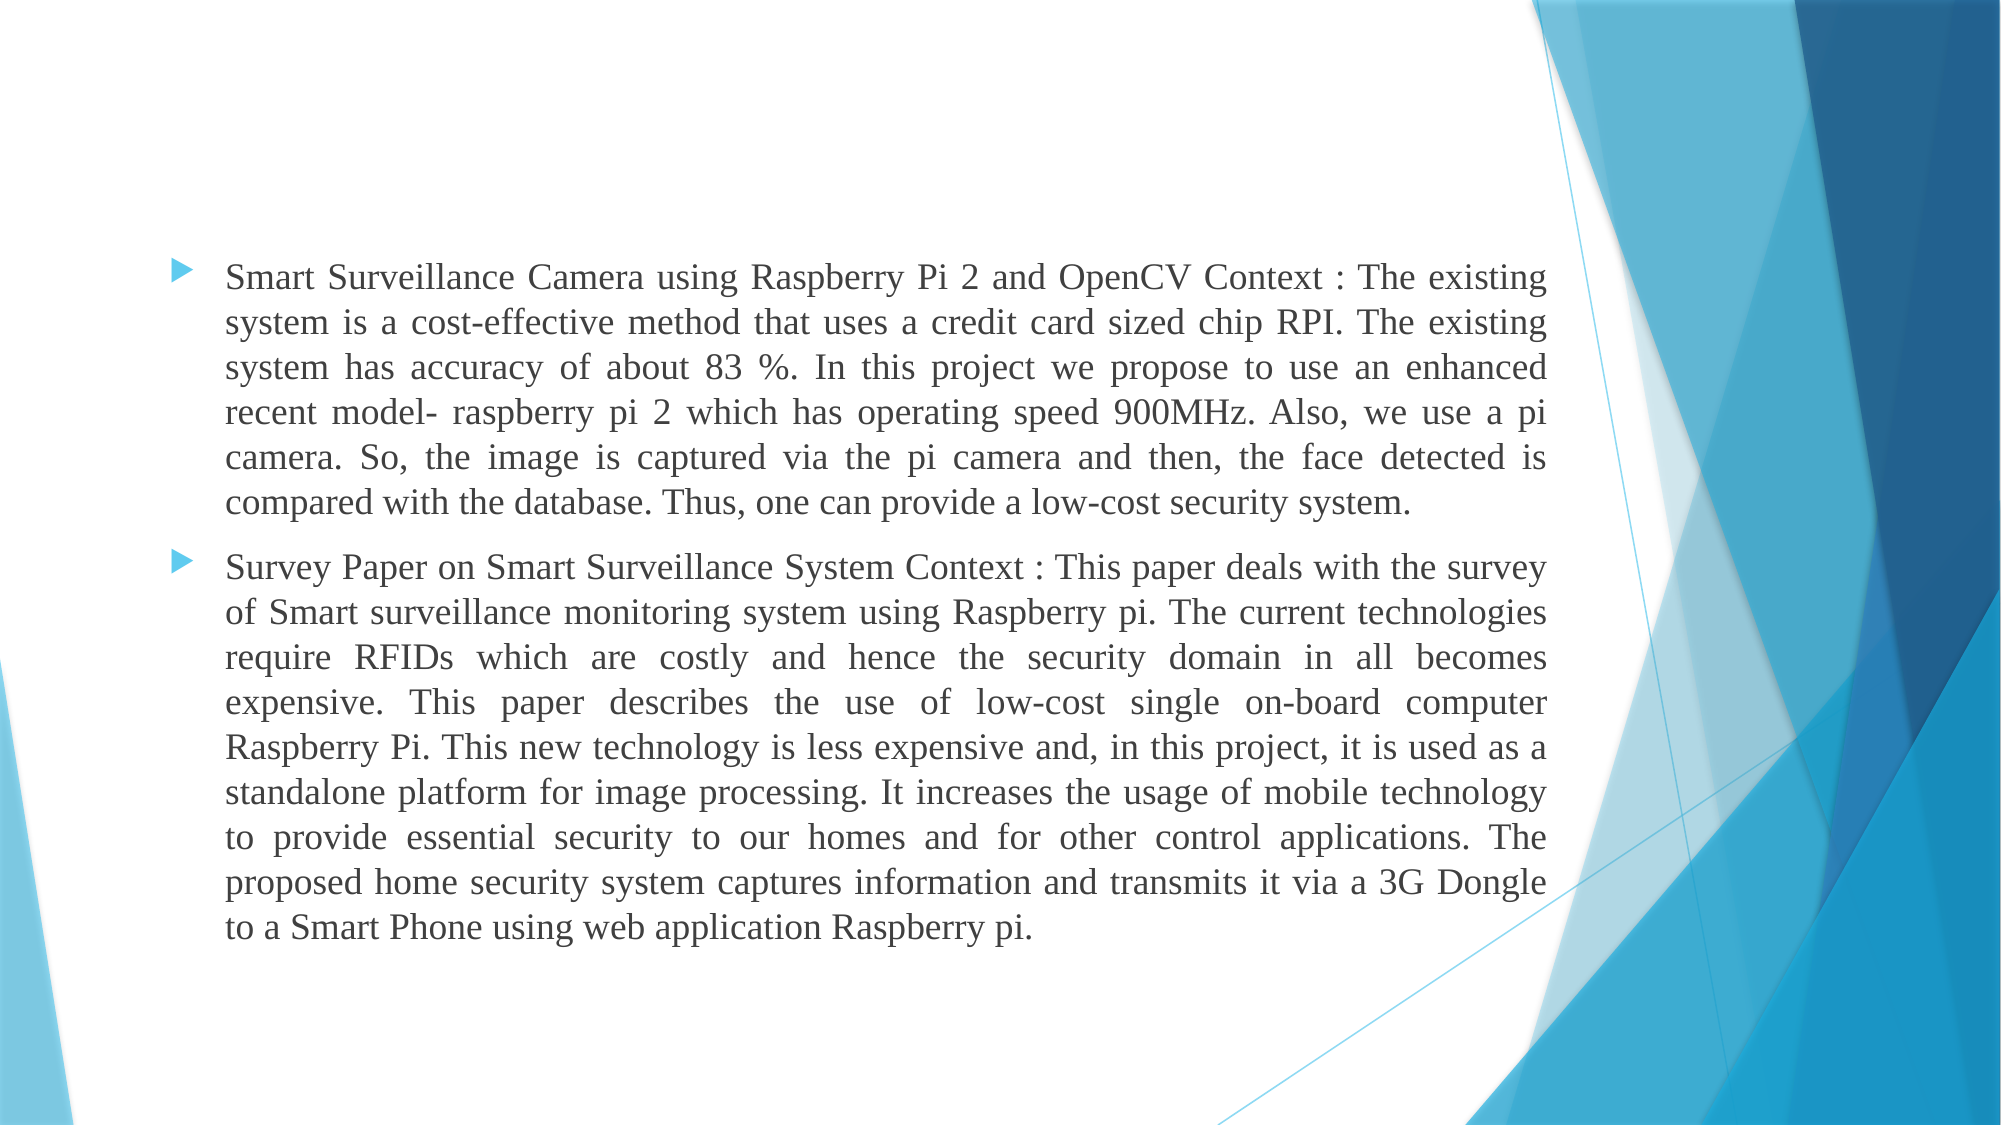

Smart Surveillance Camera using Raspberry Pi 2 and OpenCV Context : The existing system is a cost-effective method that uses a credit card sized chip RPI. The existing system has accuracy of about 83 %. In this project we propose to use an enhanced recent model- raspberry pi 2 which has operating speed 900MHz. Also, we use a pi camera. So, the image is captured via the pi camera and then, the face detected is compared with the database. Thus, one can provide a low-cost security system.
Survey Paper on Smart Surveillance System Context : This paper deals with the survey of Smart surveillance monitoring system using Raspberry pi. The current technologies require RFIDs which are costly and hence the security domain in all becomes expensive. This paper describes the use of low-cost single on-board computer Raspberry Pi. This new technology is less expensive and, in this project, it is used as a standalone platform for image processing. It increases the usage of mobile technology to provide essential security to our homes and for other control applications. The proposed home security system captures information and transmits it via a 3G Dongle to a Smart Phone using web application Raspberry pi.